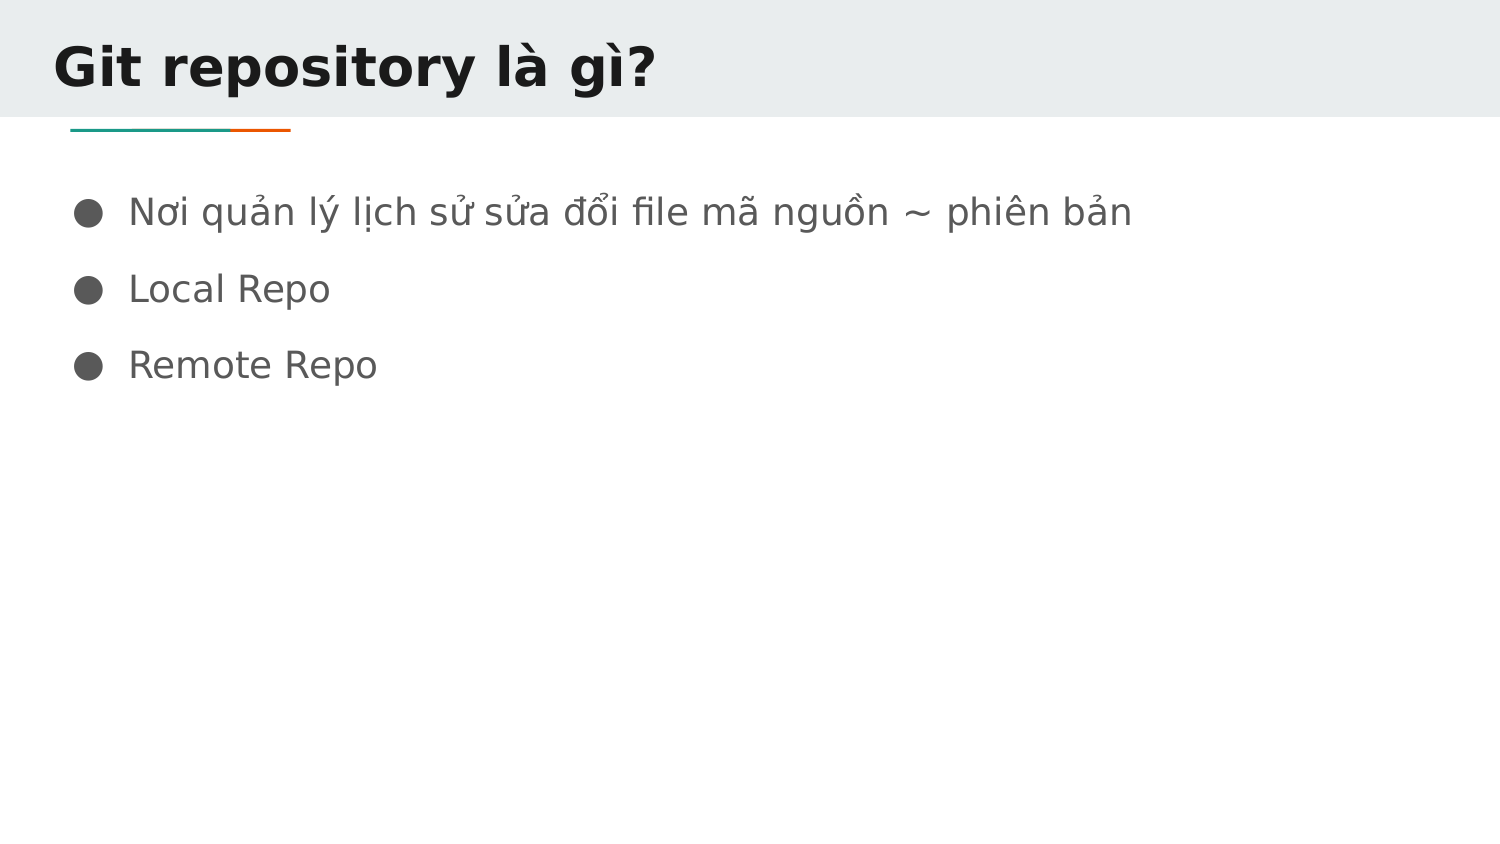

# Git repository là gì?
Nơi quản lý lịch sử sửa đổi file mã nguồn ~ phiên bản
Local Repo
Remote Repo